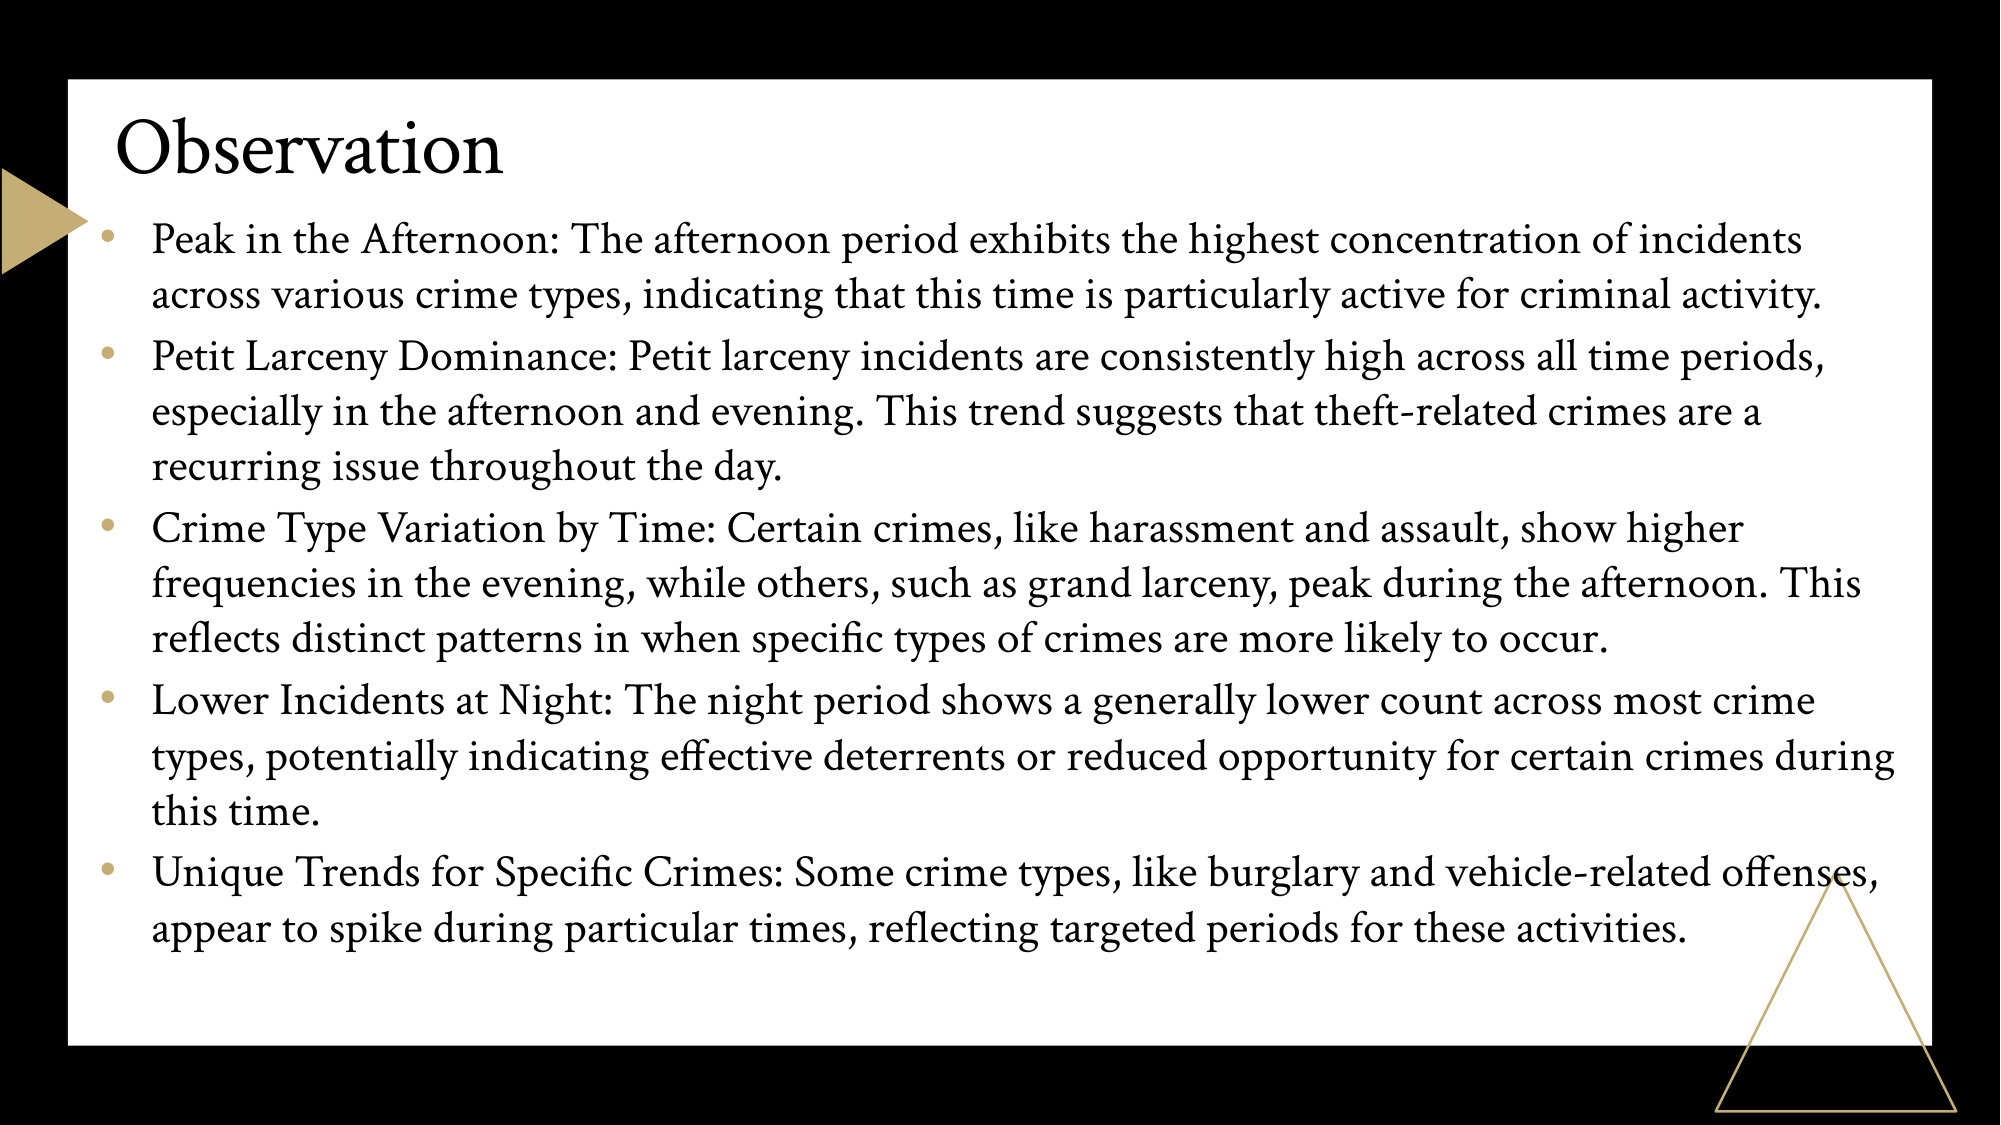

# Observation
Peak in the Afternoon: The afternoon period exhibits the highest concentration of incidents across various crime types, indicating that this time is particularly active for criminal activity.
Petit Larceny Dominance: Petit larceny incidents are consistently high across all time periods, especially in the afternoon and evening. This trend suggests that theft-related crimes are a recurring issue throughout the day.
Crime Type Variation by Time: Certain crimes, like harassment and assault, show higher frequencies in the evening, while others, such as grand larceny, peak during the afternoon. This reflects distinct patterns in when specific types of crimes are more likely to occur.
Lower Incidents at Night: The night period shows a generally lower count across most crime types, potentially indicating effective deterrents or reduced opportunity for certain crimes during this time.
Unique Trends for Specific Crimes: Some crime types, like burglary and vehicle-related offenses, appear to spike during particular times, reflecting targeted periods for these activities.